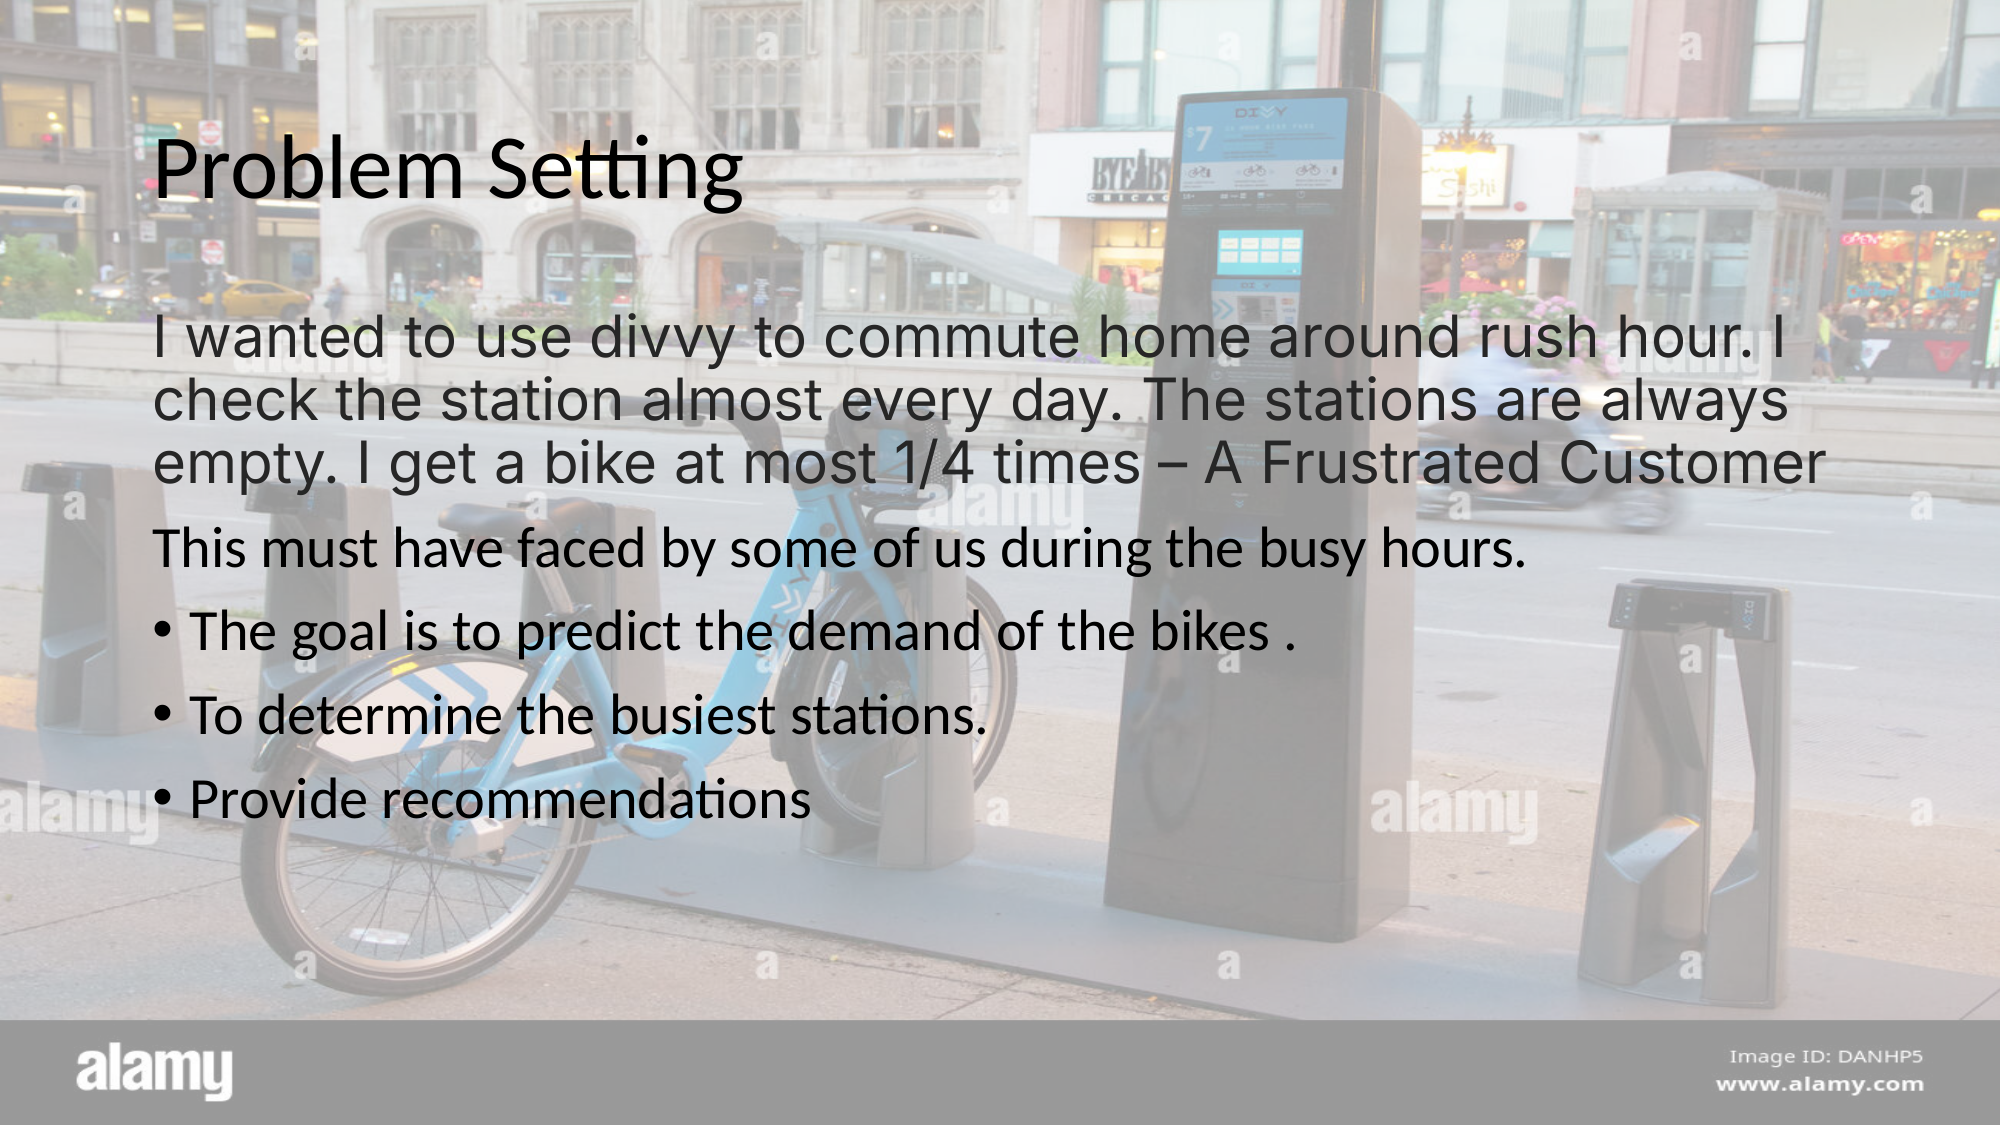

# Problem Setting
I wanted to use divvy to commute home around rush hour. I check the station almost every day. The stations are always empty. I get a bike at most 1/4 times – A Frustrated Customer
This must have faced by some of us during the busy hours.
The goal is to predict the demand of the bikes .
To determine the busiest stations.
Provide recommendations